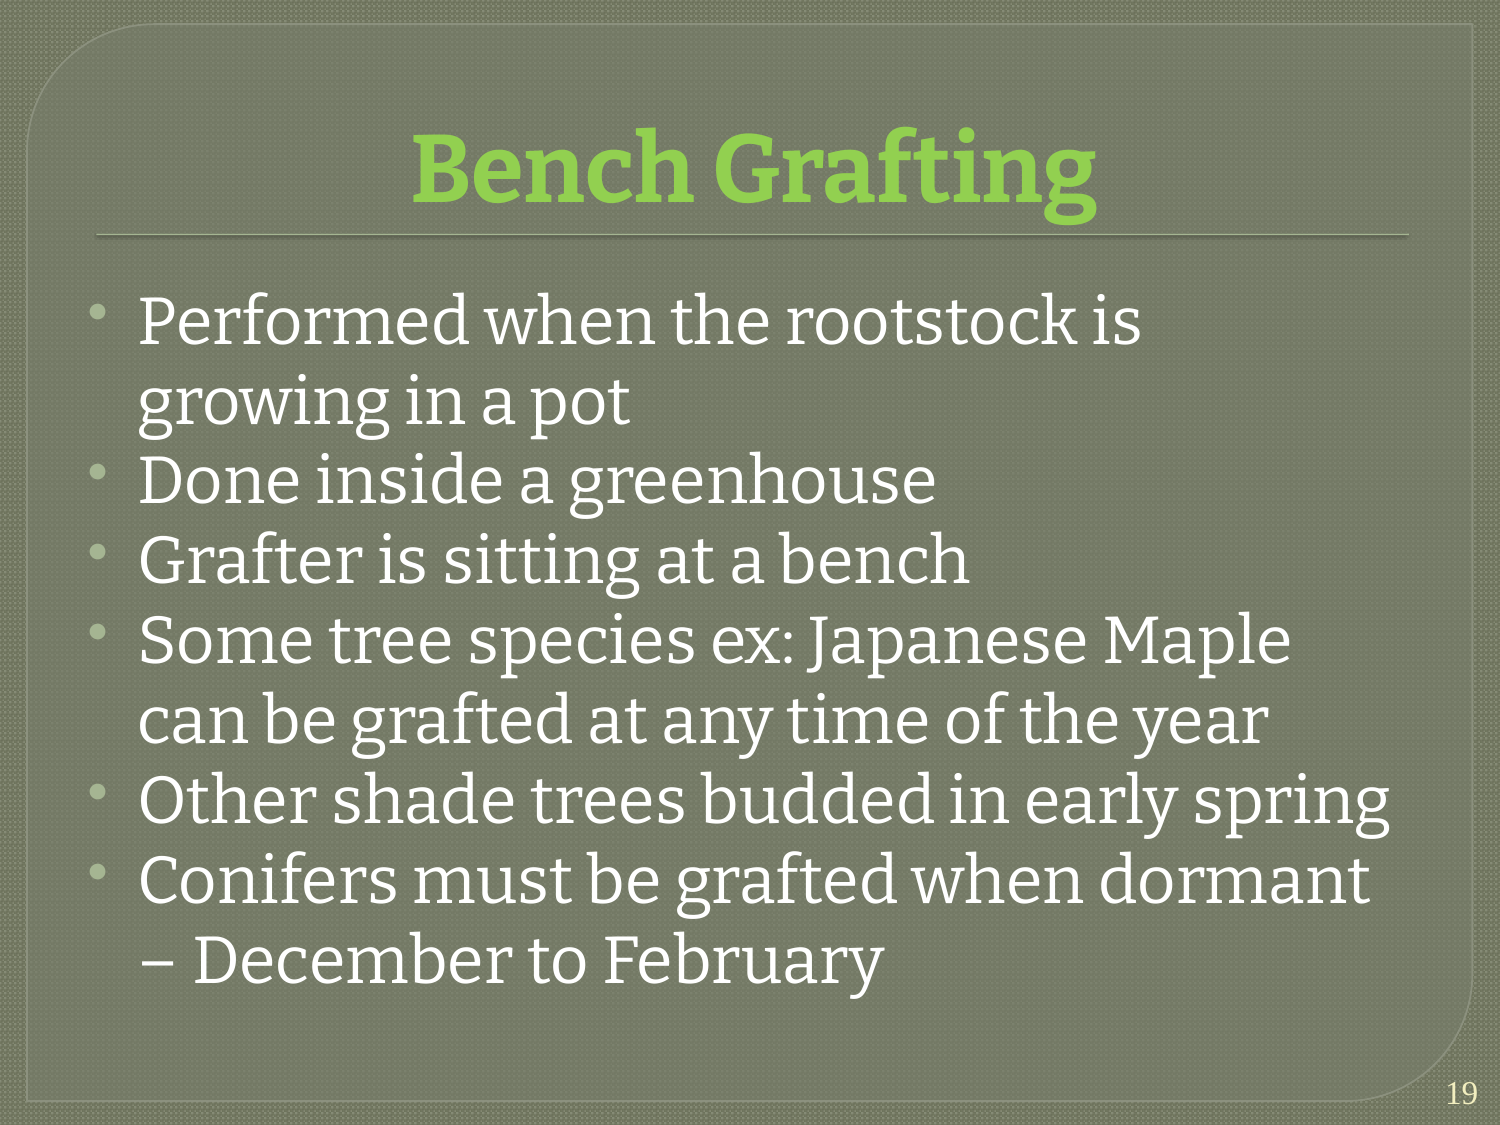

# Bench Grafting
Performed when the rootstock is growing in a pot
Done inside a greenhouse
Grafter is sitting at a bench
Some tree species ex: Japanese Maple can be grafted at any time of the year
Other shade trees budded in early spring
Conifers must be grafted when dormant – December to February
19